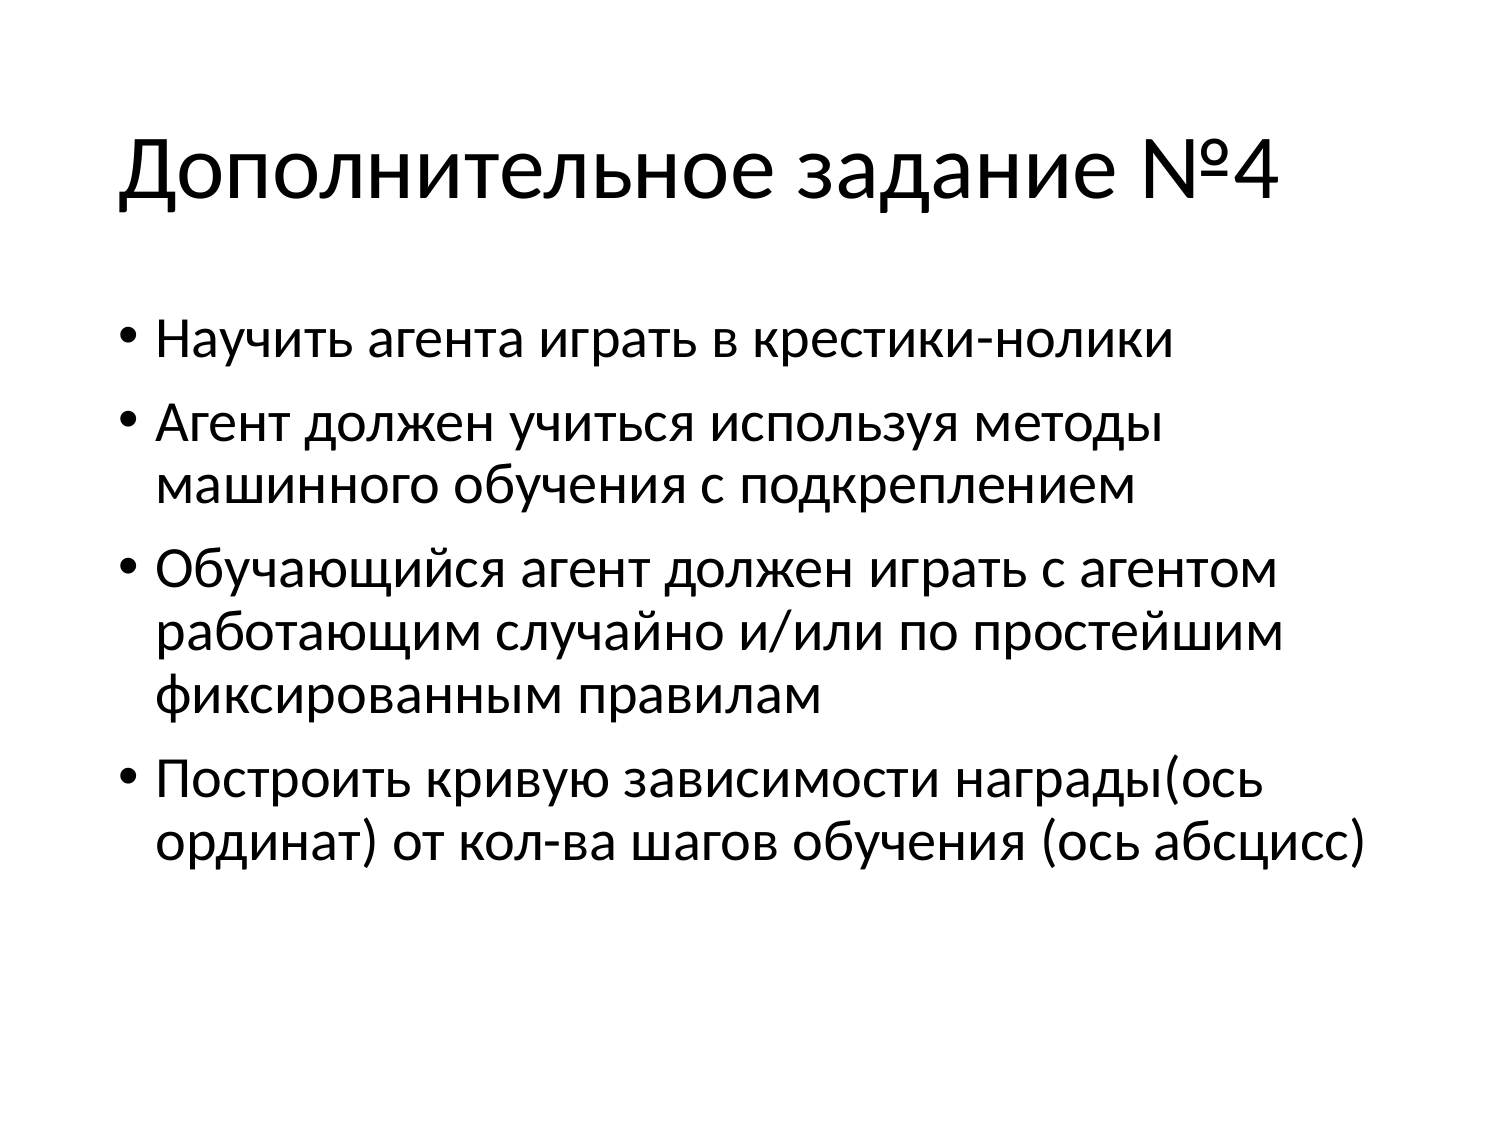

# Дополнительное задание №4
Научить агента играть в крестики-нолики
Агент должен учиться используя методы машинного обучения с подкреплением
Обучающийся агент должен играть с агентом работающим случайно и/или по простейшим фиксированным правилам
Построить кривую зависимости награды(ось ординат) от кол-ва шагов обучения (ось абсцисс)